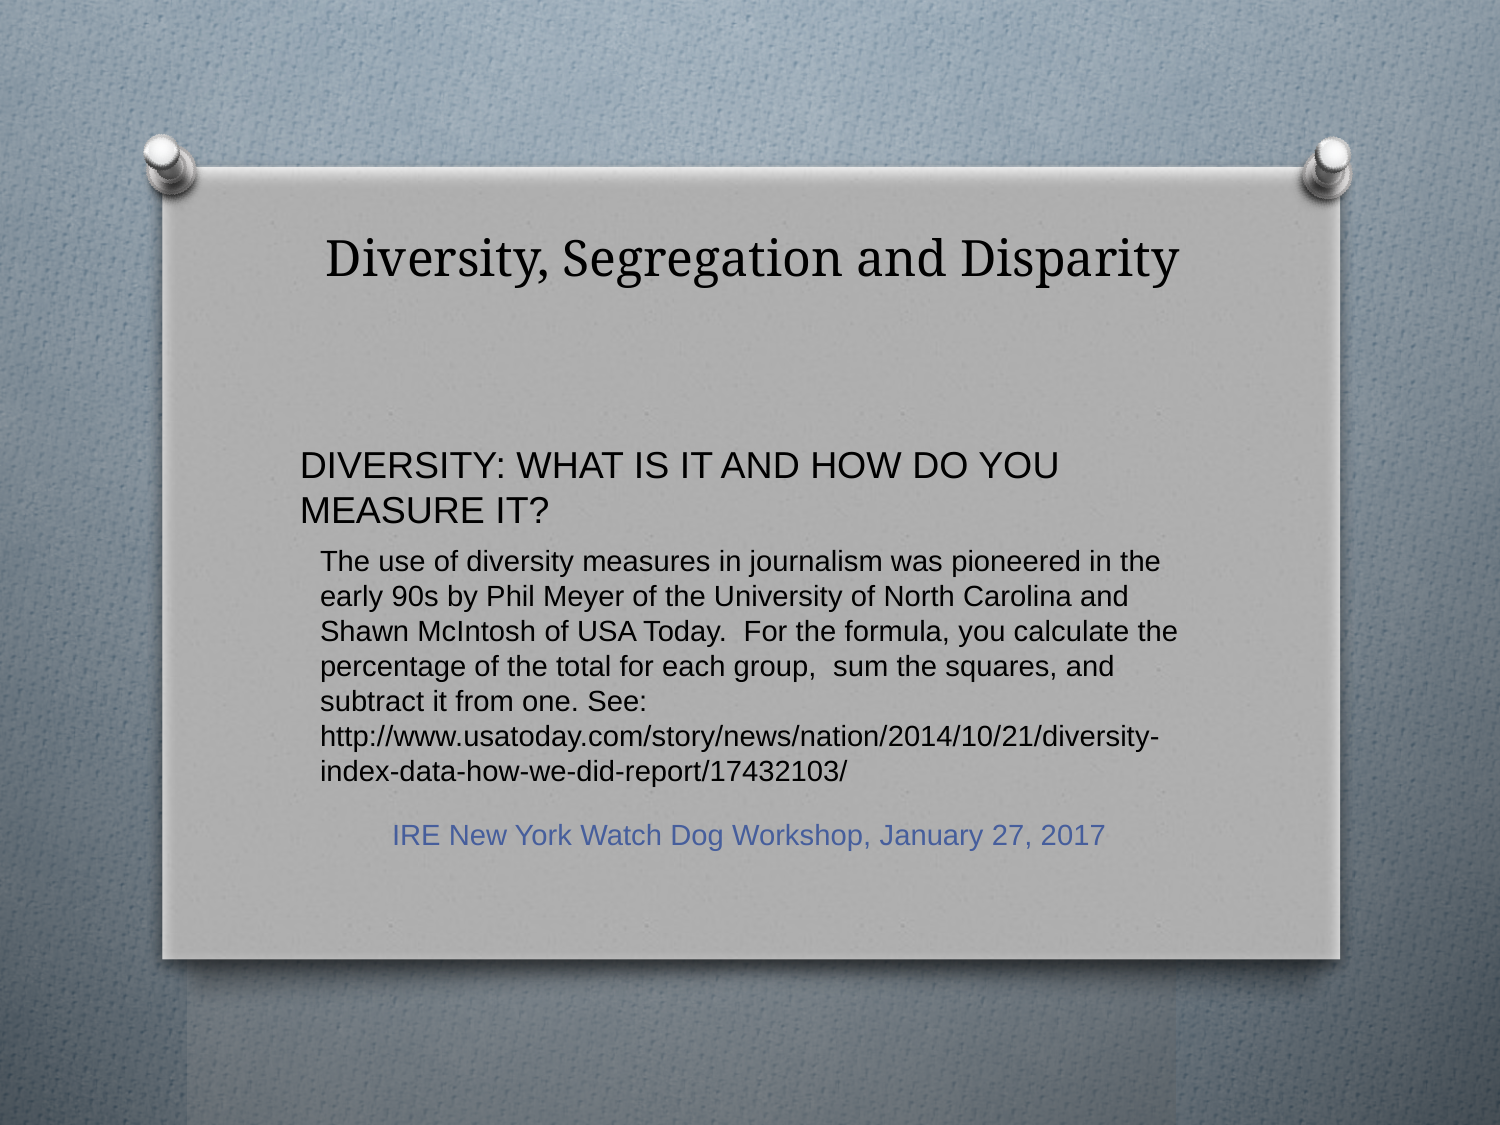

# Diversity, Segregation and Disparity
DIVERSITY: WHAT IS IT AND HOW DO YOU MEASURE IT?
The use of diversity measures in journalism was pioneered in the early 90s by Phil Meyer of the University of North Carolina and Shawn McIntosh of USA Today.  For the formula, you calculate the percentage of the total for each group,  sum the squares, and subtract it from one. See: http://www.usatoday.com/story/news/nation/2014/10/21/diversity-index-data-how-we-did-report/17432103/
IRE New York Watch Dog Workshop, January 27, 2017